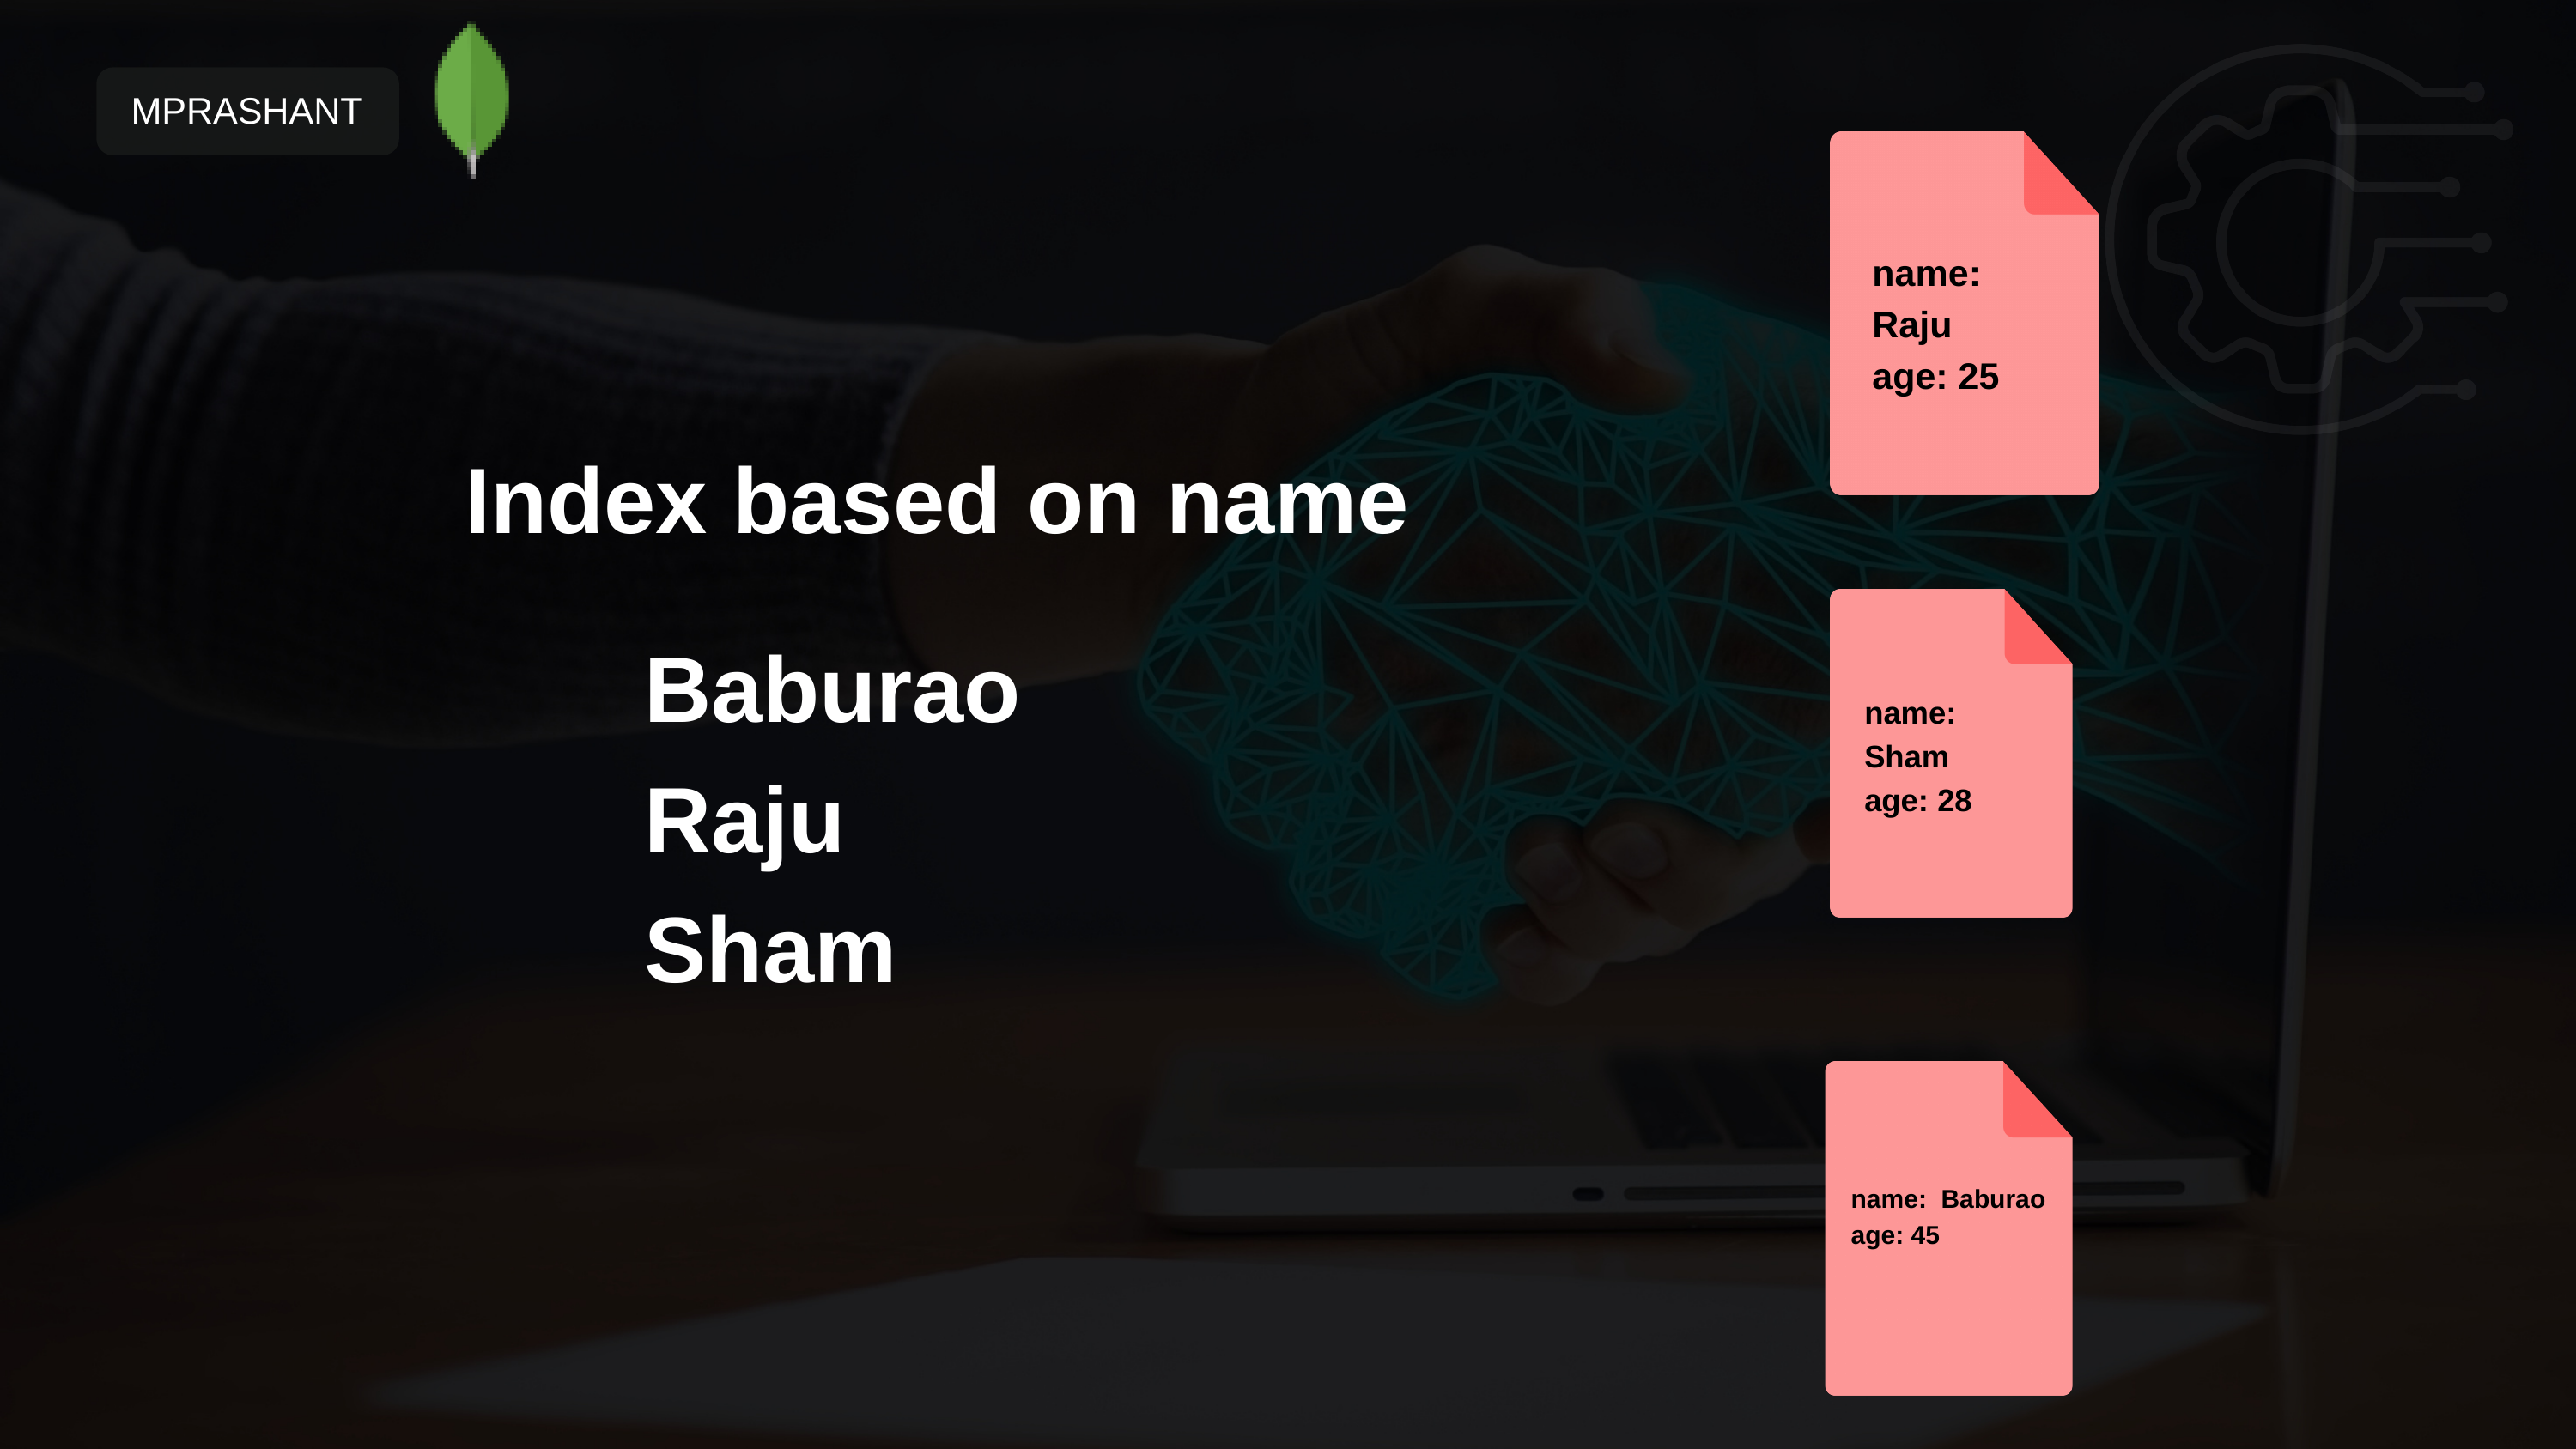

MPRASHANT

name:  Raju
age: 25

Index based on name

Baburao
Raju
Sham
name:  Sham
age: 28

name:  Baburao
age: 45